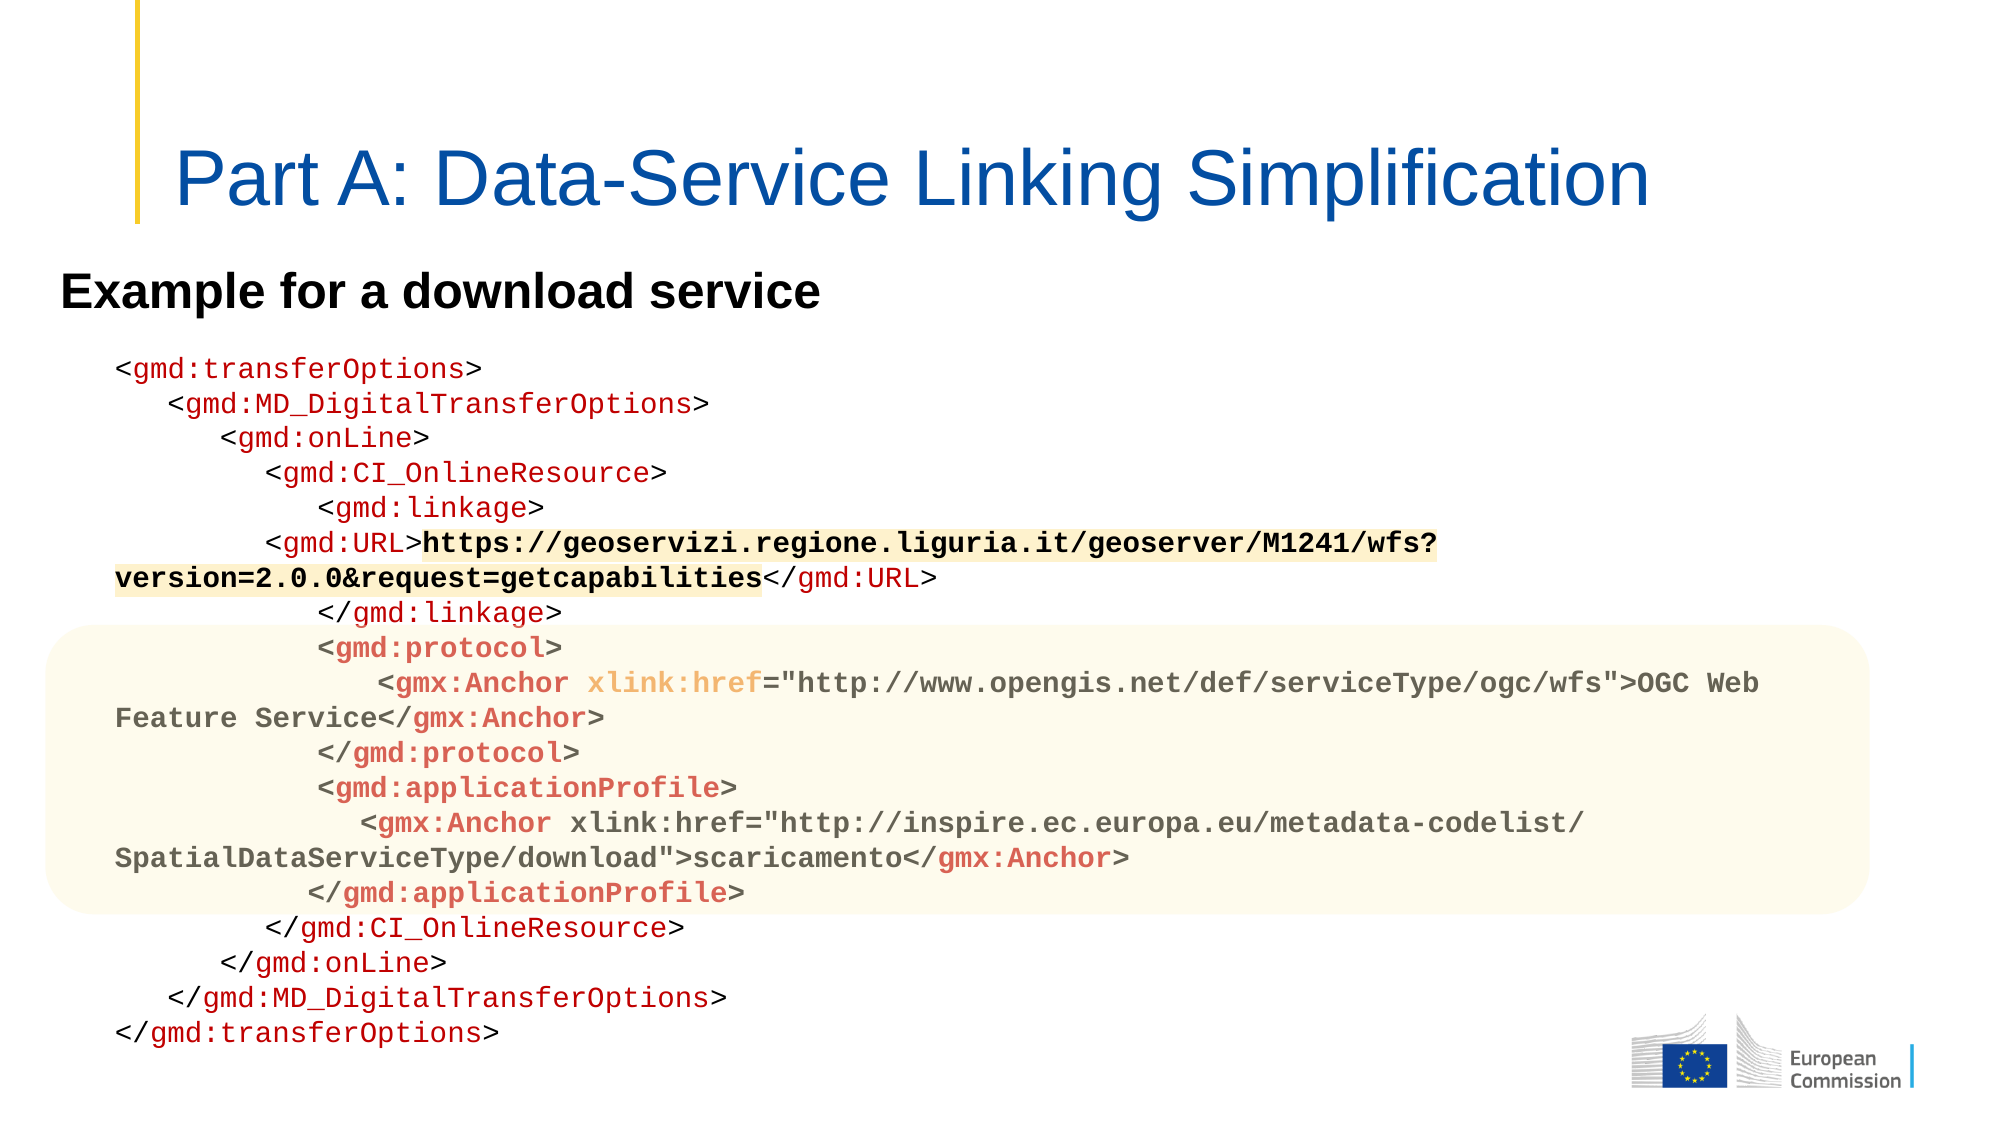

# Part A: Data-Service Linking Simplification
Example for a download service
<gmd:transferOptions>
   <gmd:MD_DigitalTransferOptions>
      <gmd:onLine>
	<gmd:CI_OnlineResource>
	   <gmd:linkage>
	<gmd:URL>https://geoservizi.regione.liguria.it/geoserver/M1241/wfs?version=2.0.0&request=getcapabilities</gmd:URL>
	   </gmd:linkage>
	   <gmd:protocol>
               <gmx:Anchor xlink:href="http://www.opengis.net/def/serviceType/ogc/wfs">OGC Web Feature Service</gmx:Anchor>
	   </gmd:protocol>
	   <gmd:applicationProfile>
              <gmx:Anchor xlink:href="http://inspire.ec.europa.eu/metadata-codelist/SpatialDataServiceType/download">scaricamento</gmx:Anchor>
           </gmd:applicationProfile>
	</gmd:CI_OnlineResource>
      </gmd:onLine>
   </gmd:MD_DigitalTransferOptions>
</gmd:transferOptions>